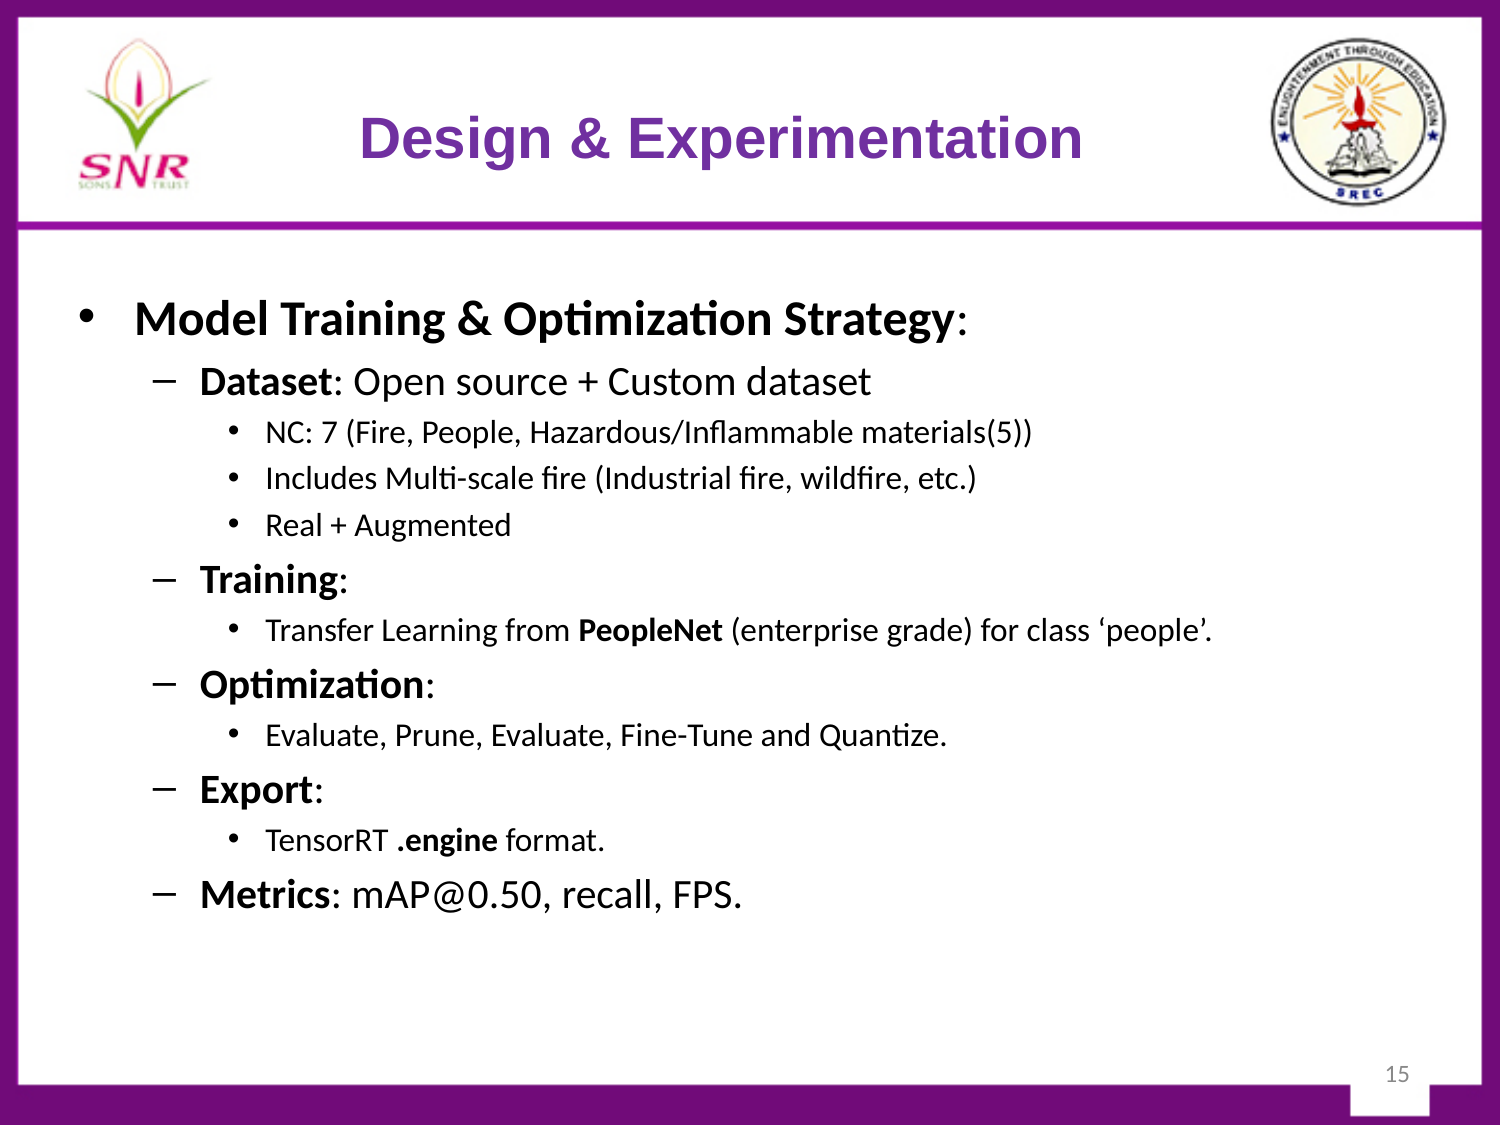

# Design & Experimentation

Model Training & Optimization Strategy:
Dataset: Open source + Custom dataset
NC: 7 (Fire, People, Hazardous/Inflammable materials(5))
Includes Multi-scale fire (Industrial fire, wildfire, etc.)
Real + Augmented
Training:
Transfer Learning from PeopleNet (enterprise grade) for class ‘people’.
Optimization:
Evaluate, Prune, Evaluate, Fine-Tune and Quantize.
Export:
TensorRT .engine format.
Metrics: mAP@0.50, recall, FPS.

15